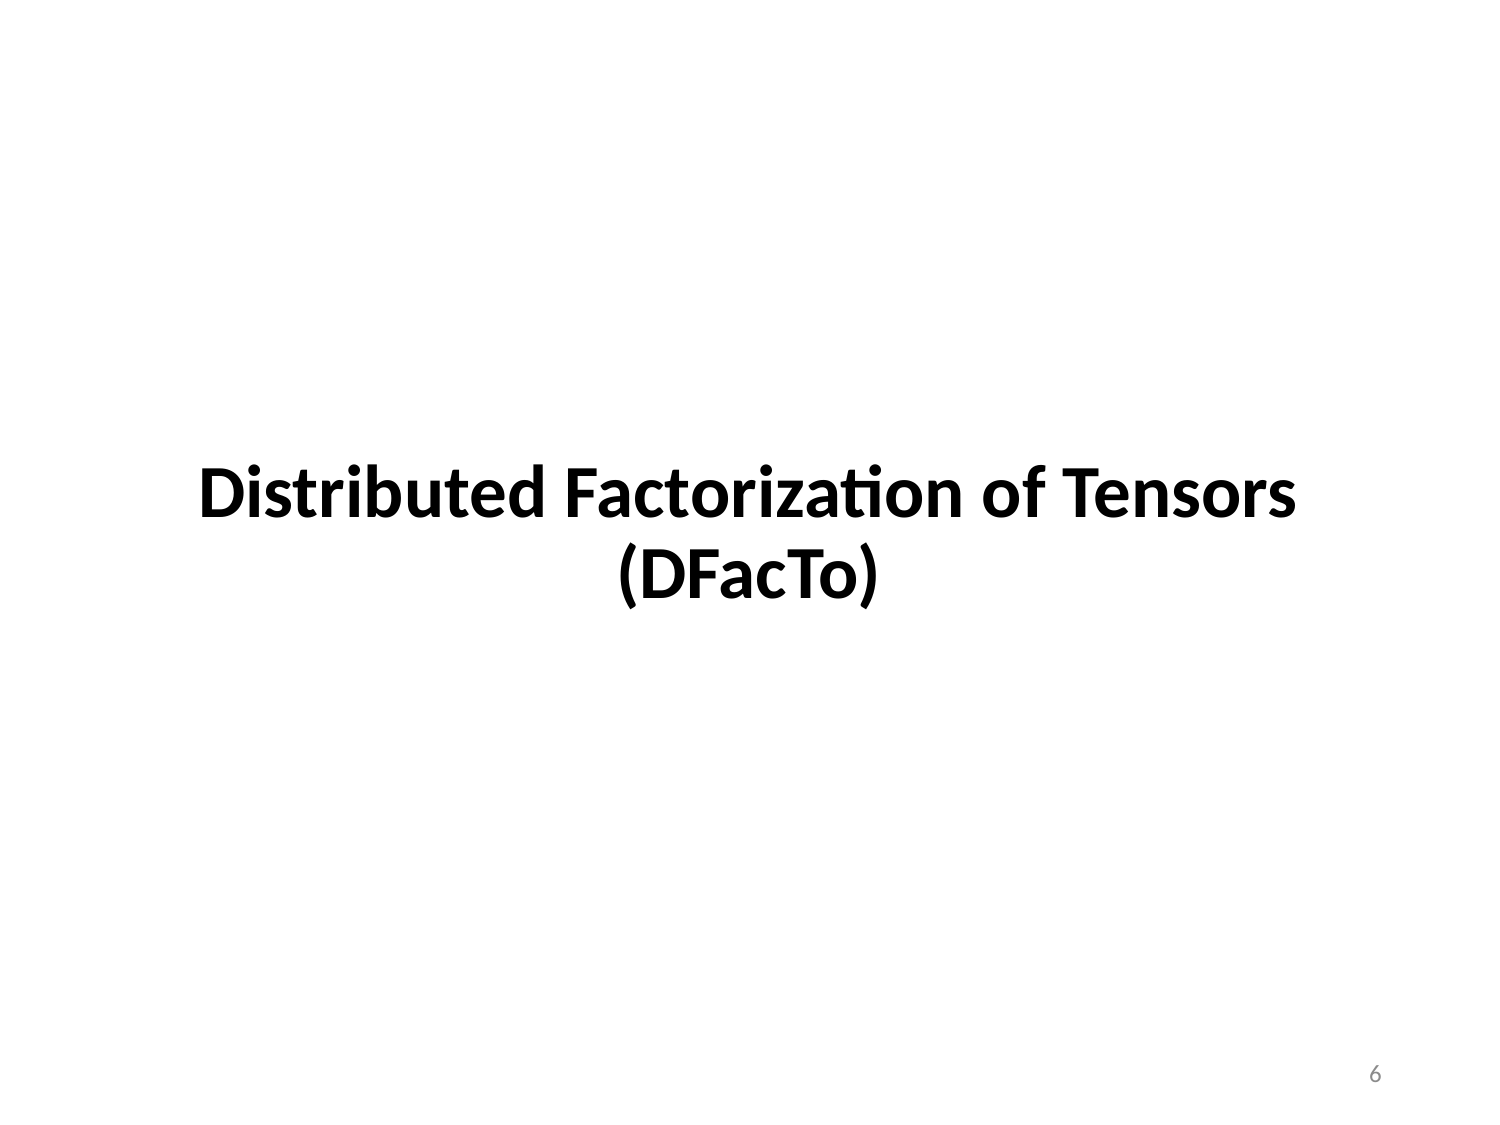

# Distributed Factorization of Tensors (DFacTo)
6